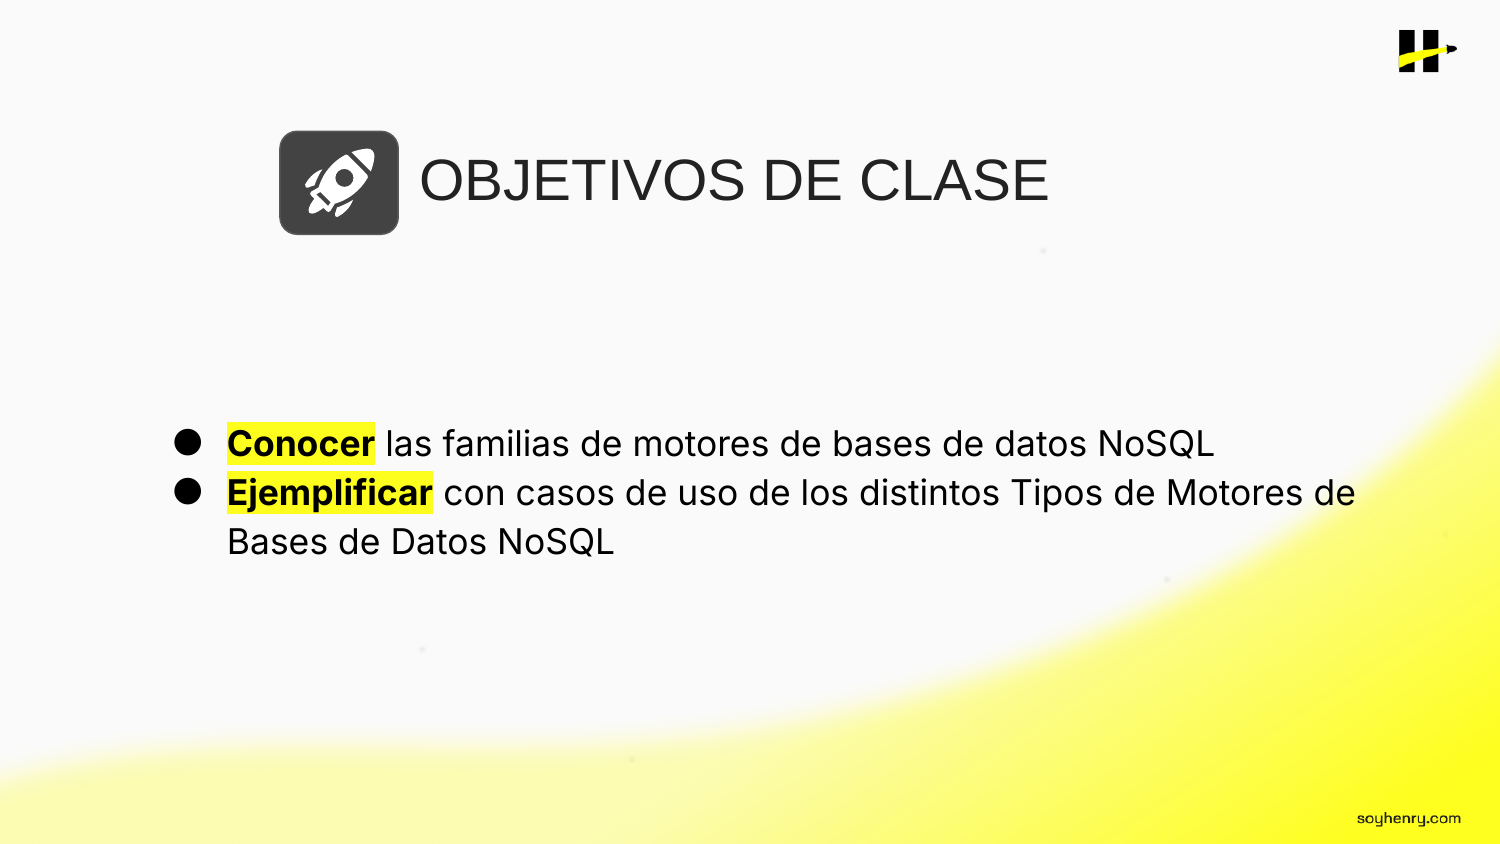

OBJETIVOS DE CLASE

Conocer las familias de motores de bases de datos NoSQL
Ejemplificar con casos de uso de los distintos Tipos de Motores de Bases de Datos NoSQL